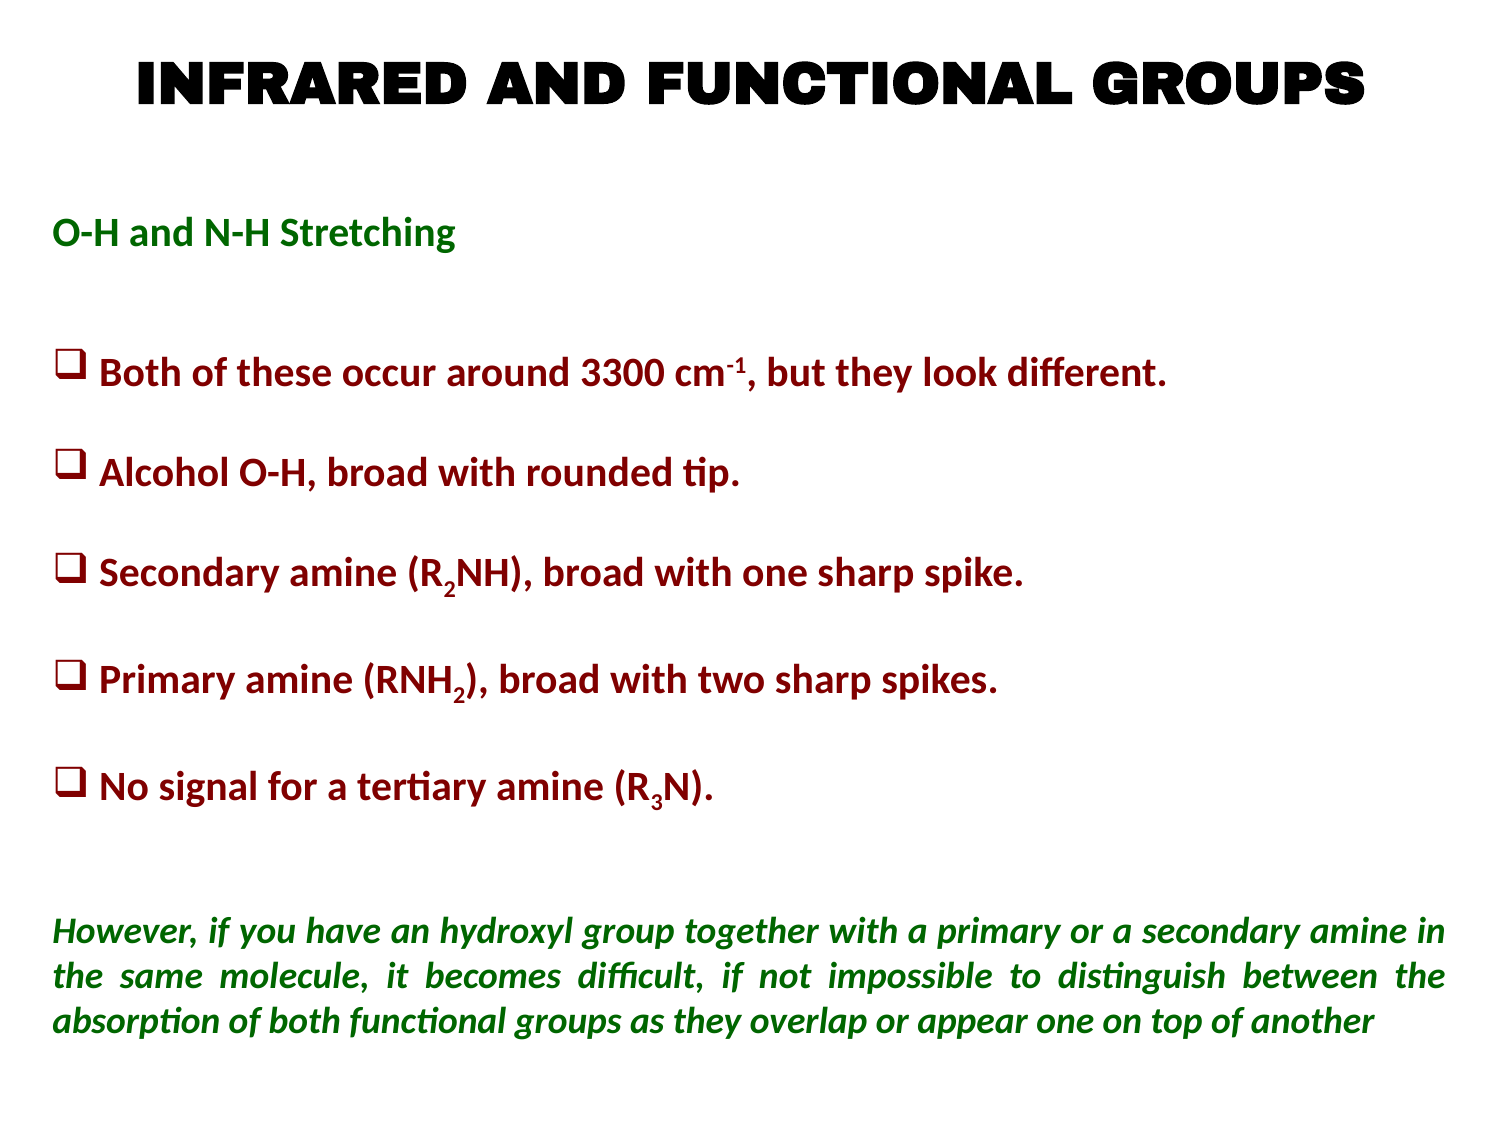

INFRARED AND FUNCTIONAL GROUPS

O-H and N-H Stretching

Both of these occur around 3300 cm-1, but they look different.

Alcohol O-H, broad with rounded tip.

Secondary amine (R2NH), broad with one sharp spike.

Primary amine (RNH2), broad with two sharp spikes.

No signal for a tertiary amine (R3N).

However, if you have an hydroxyl group together with a primary or a secondary amine in the same molecule, it becomes difficult, if not impossible to distinguish between the absorption of both functional groups as they overlap or appear one on top of another